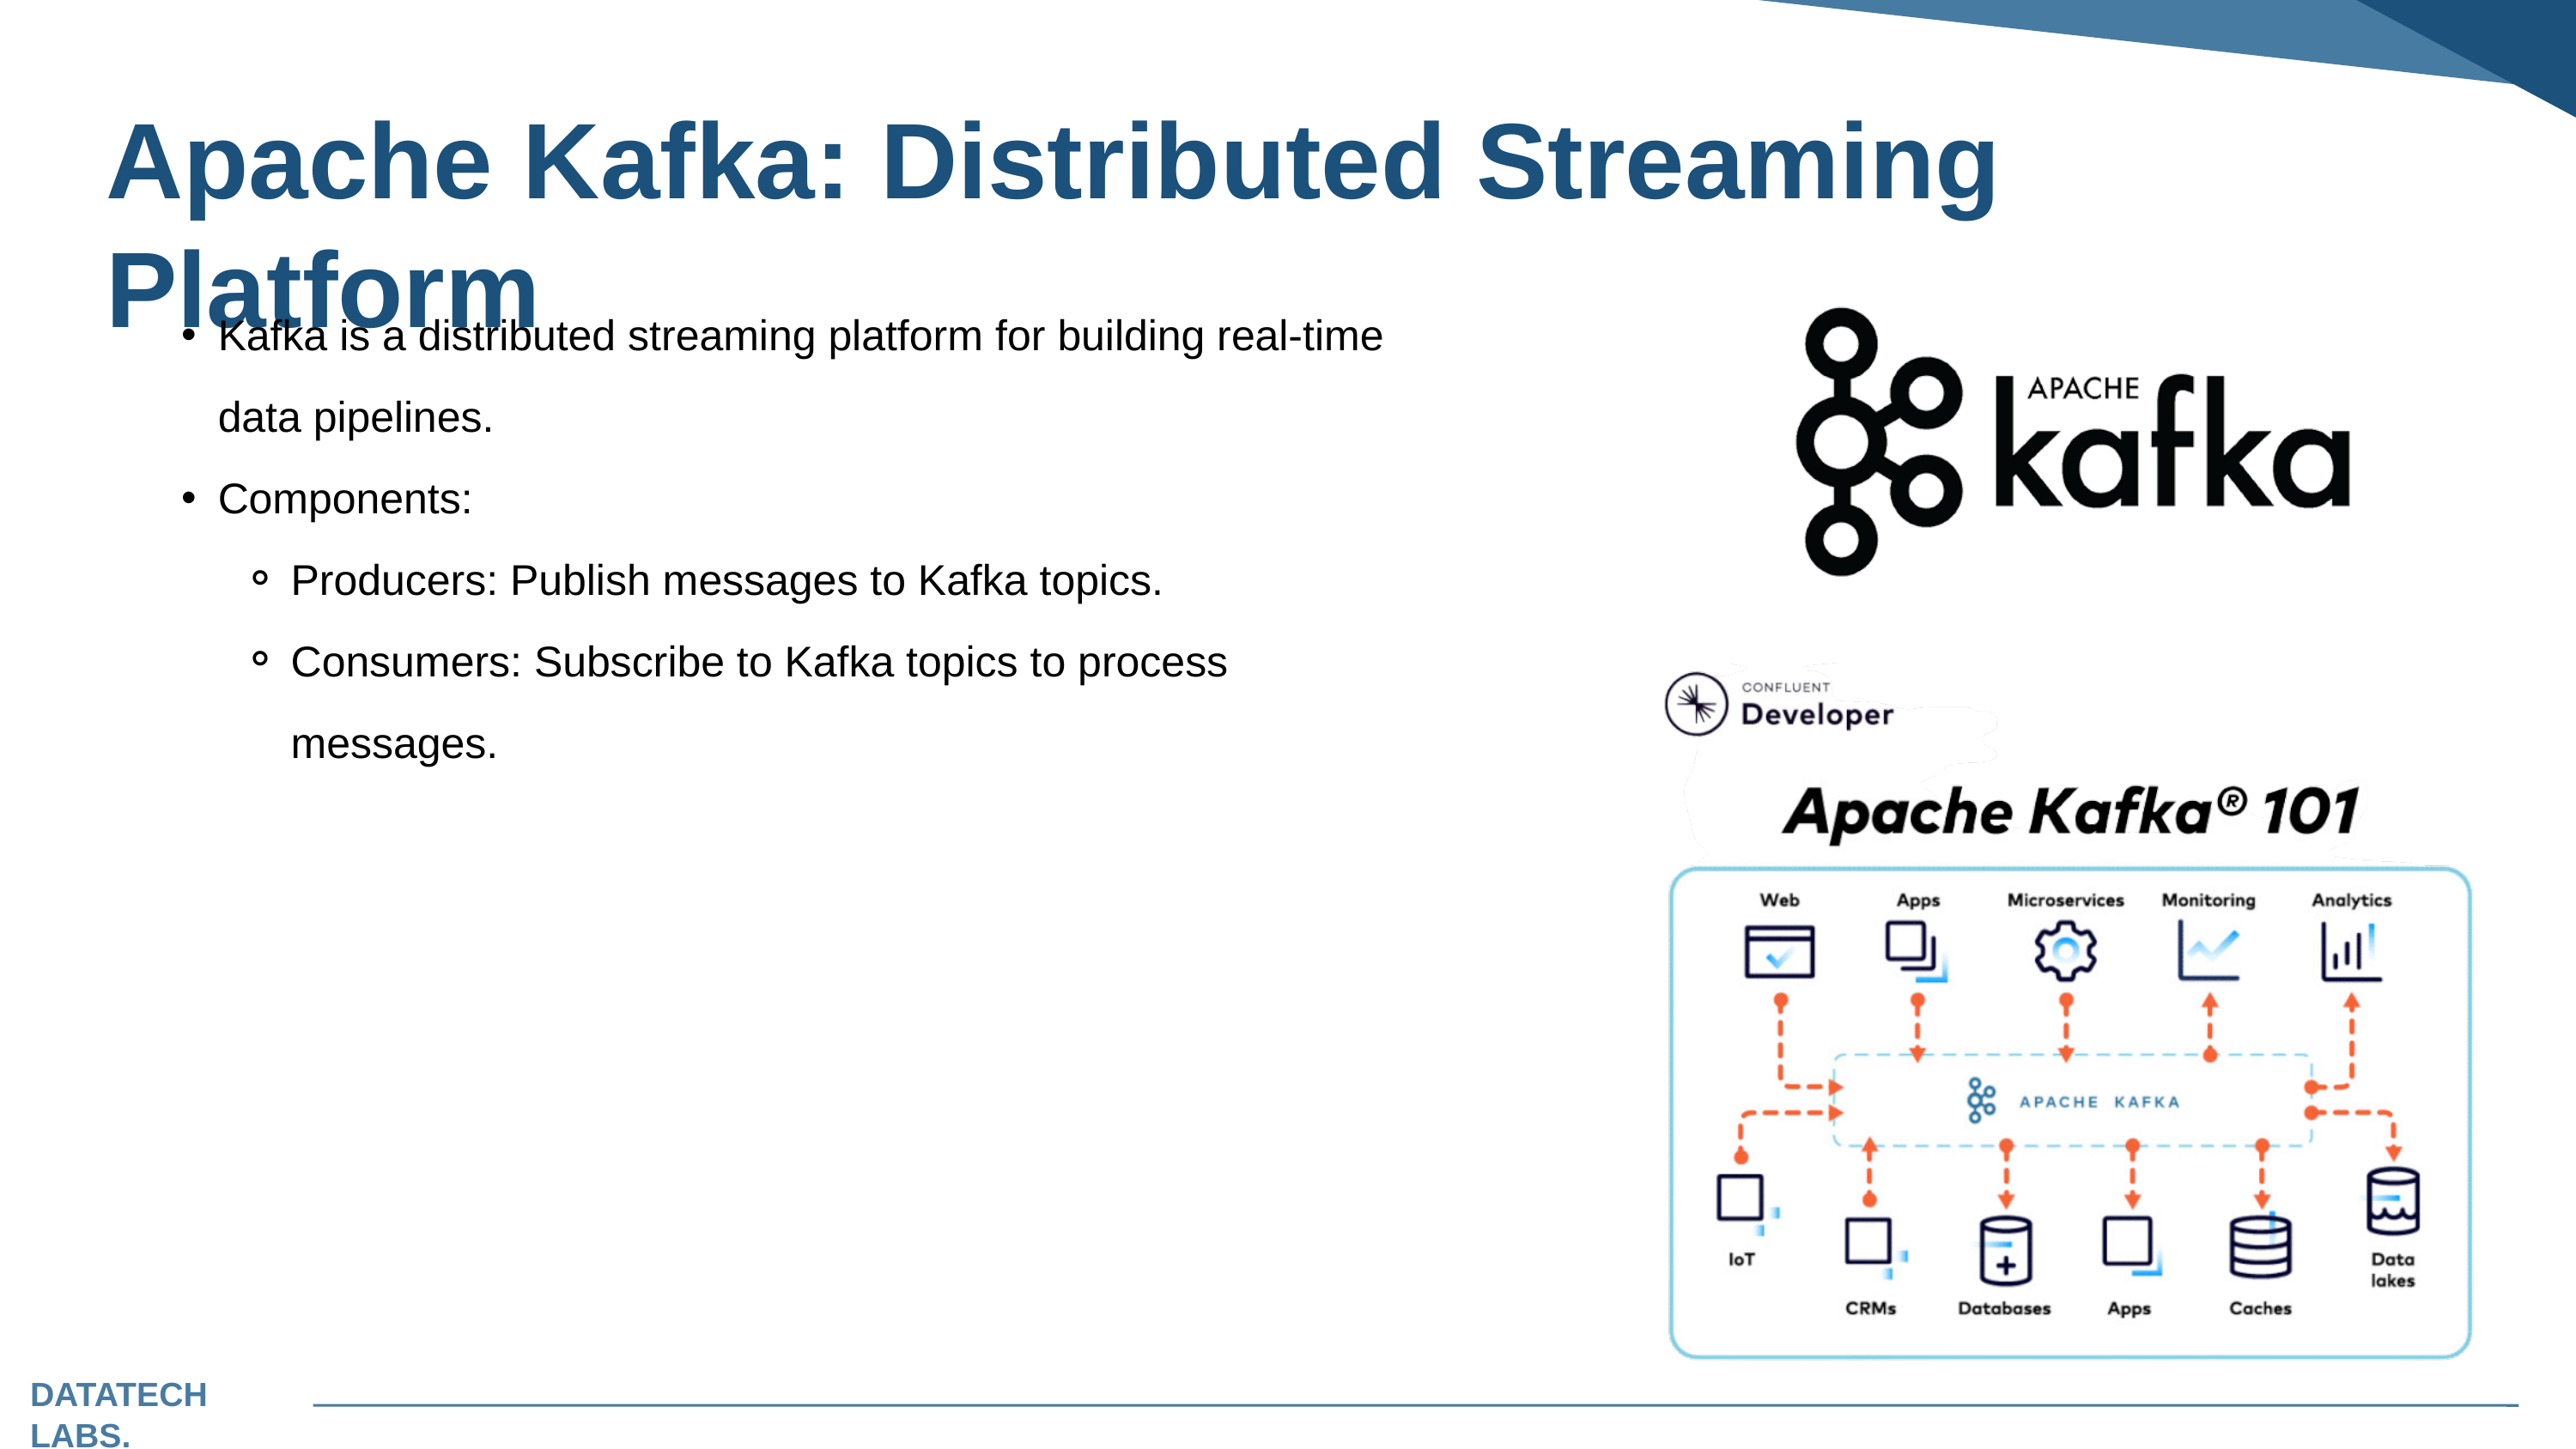

Apache Kafka: Distributed Streaming Platform
Kafka is a distributed streaming platform for building real-time data pipelines.
Components:
Producers: Publish messages to Kafka topics.
Consumers: Subscribe to Kafka topics to process messages.

DATATECH LABS.